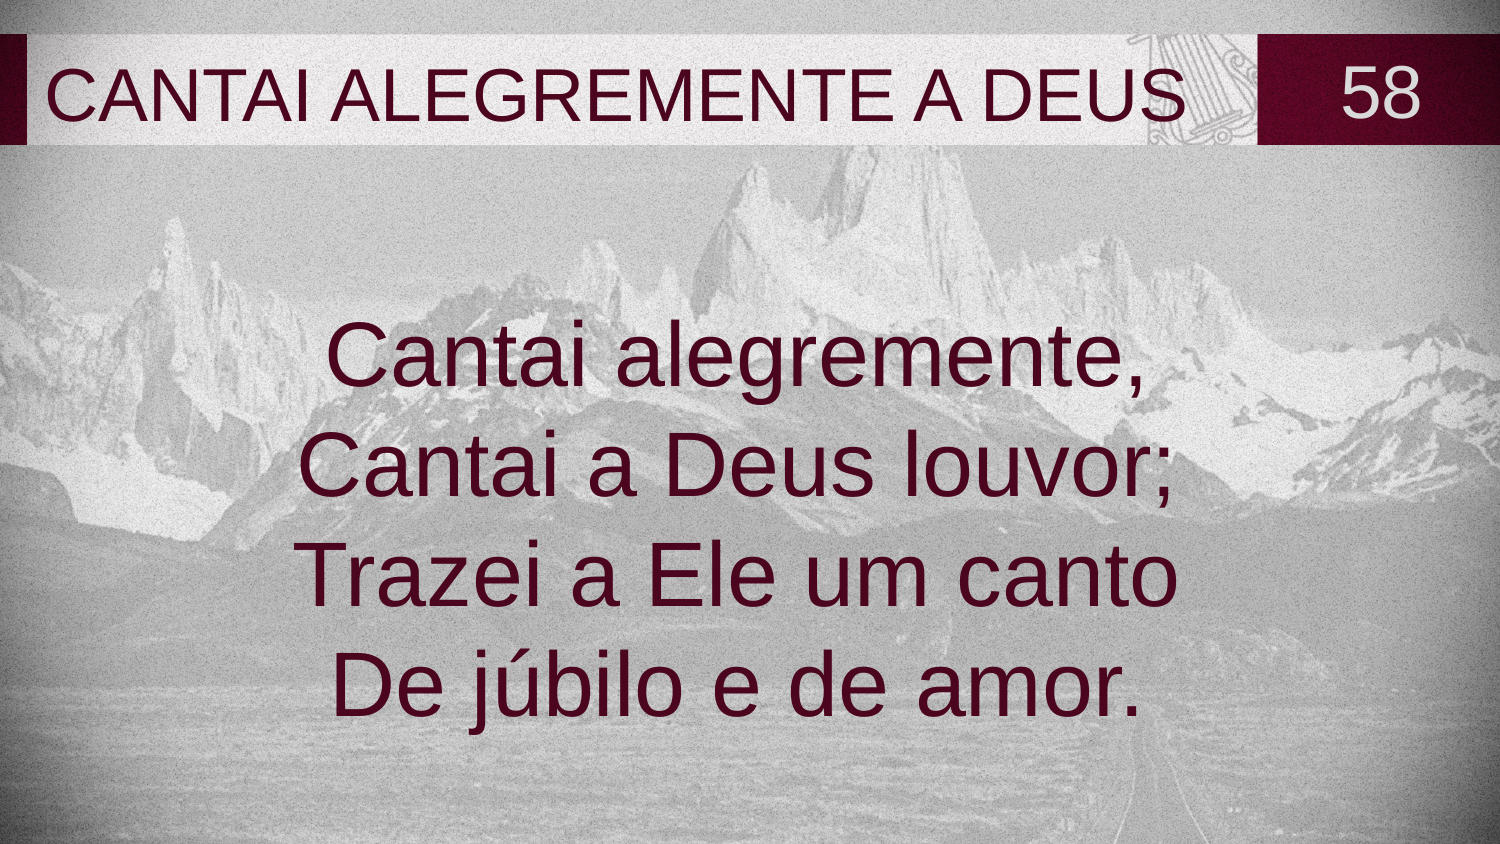

# CANTAI ALEGREMENTE A DEUS
58
Cantai alegremente,
Cantai a Deus louvor;
Trazei a Ele um canto
De júbilo e de amor.